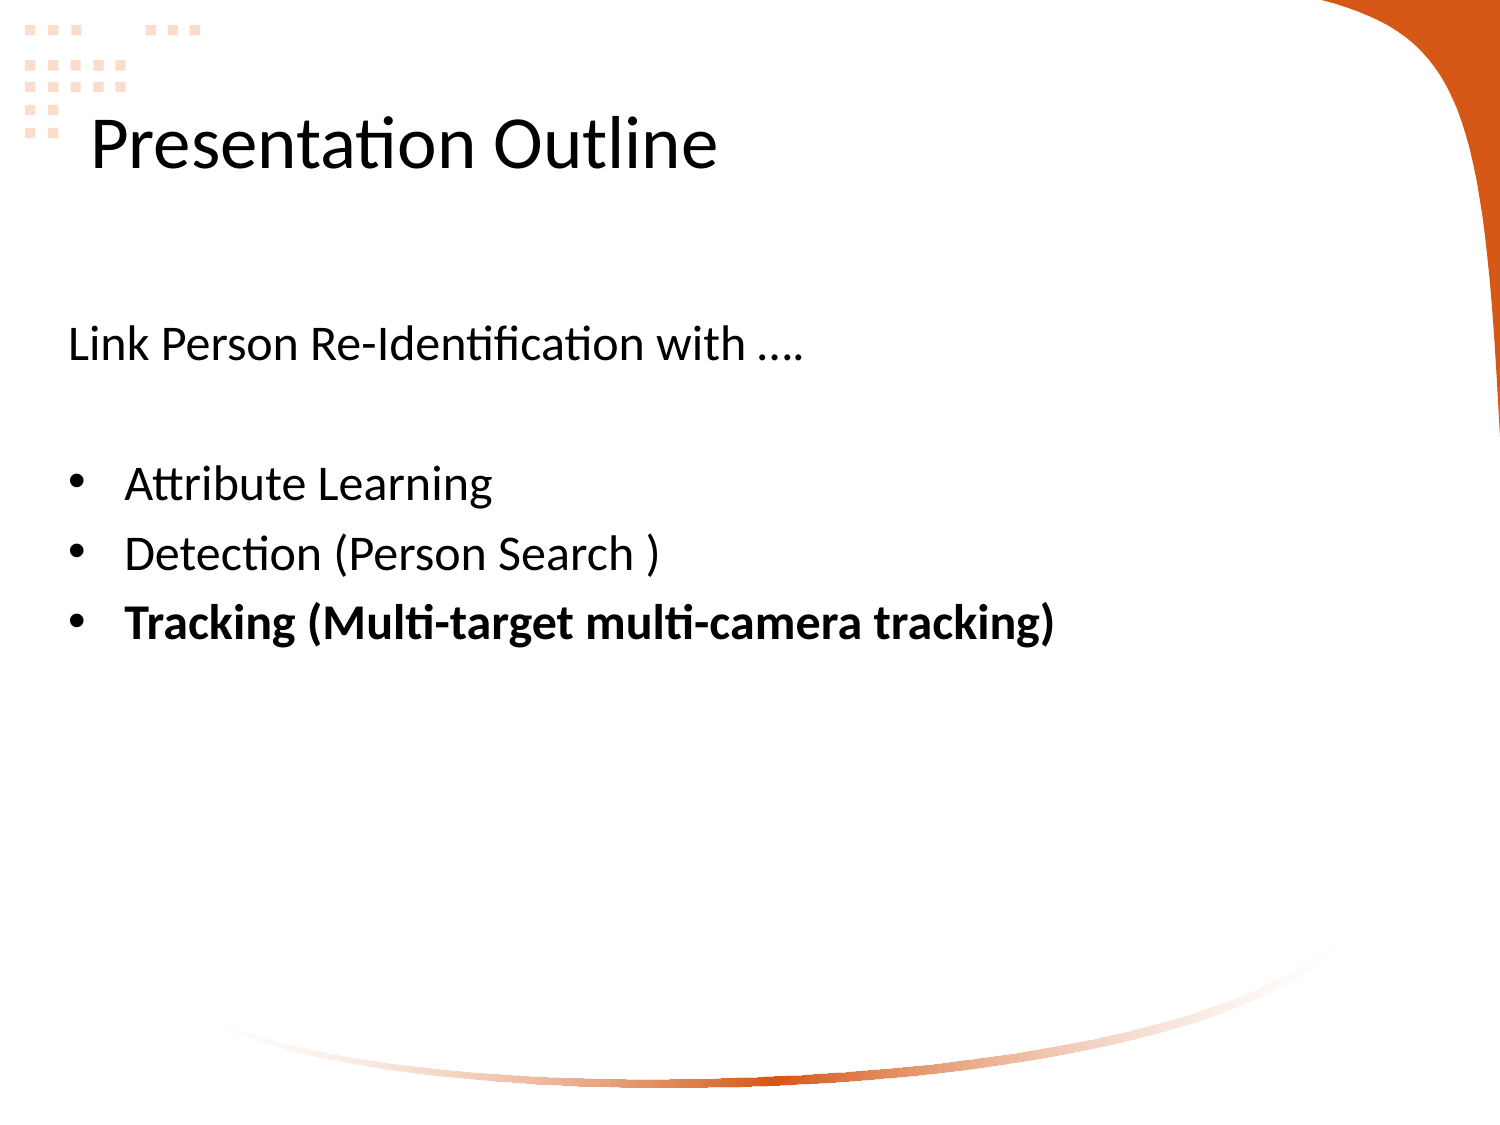

# Presentation Outline

Link Person Re-Identification with ….

Attribute Learning
Detection (Person Search )
Tracking (Multi-target multi-camera tracking)